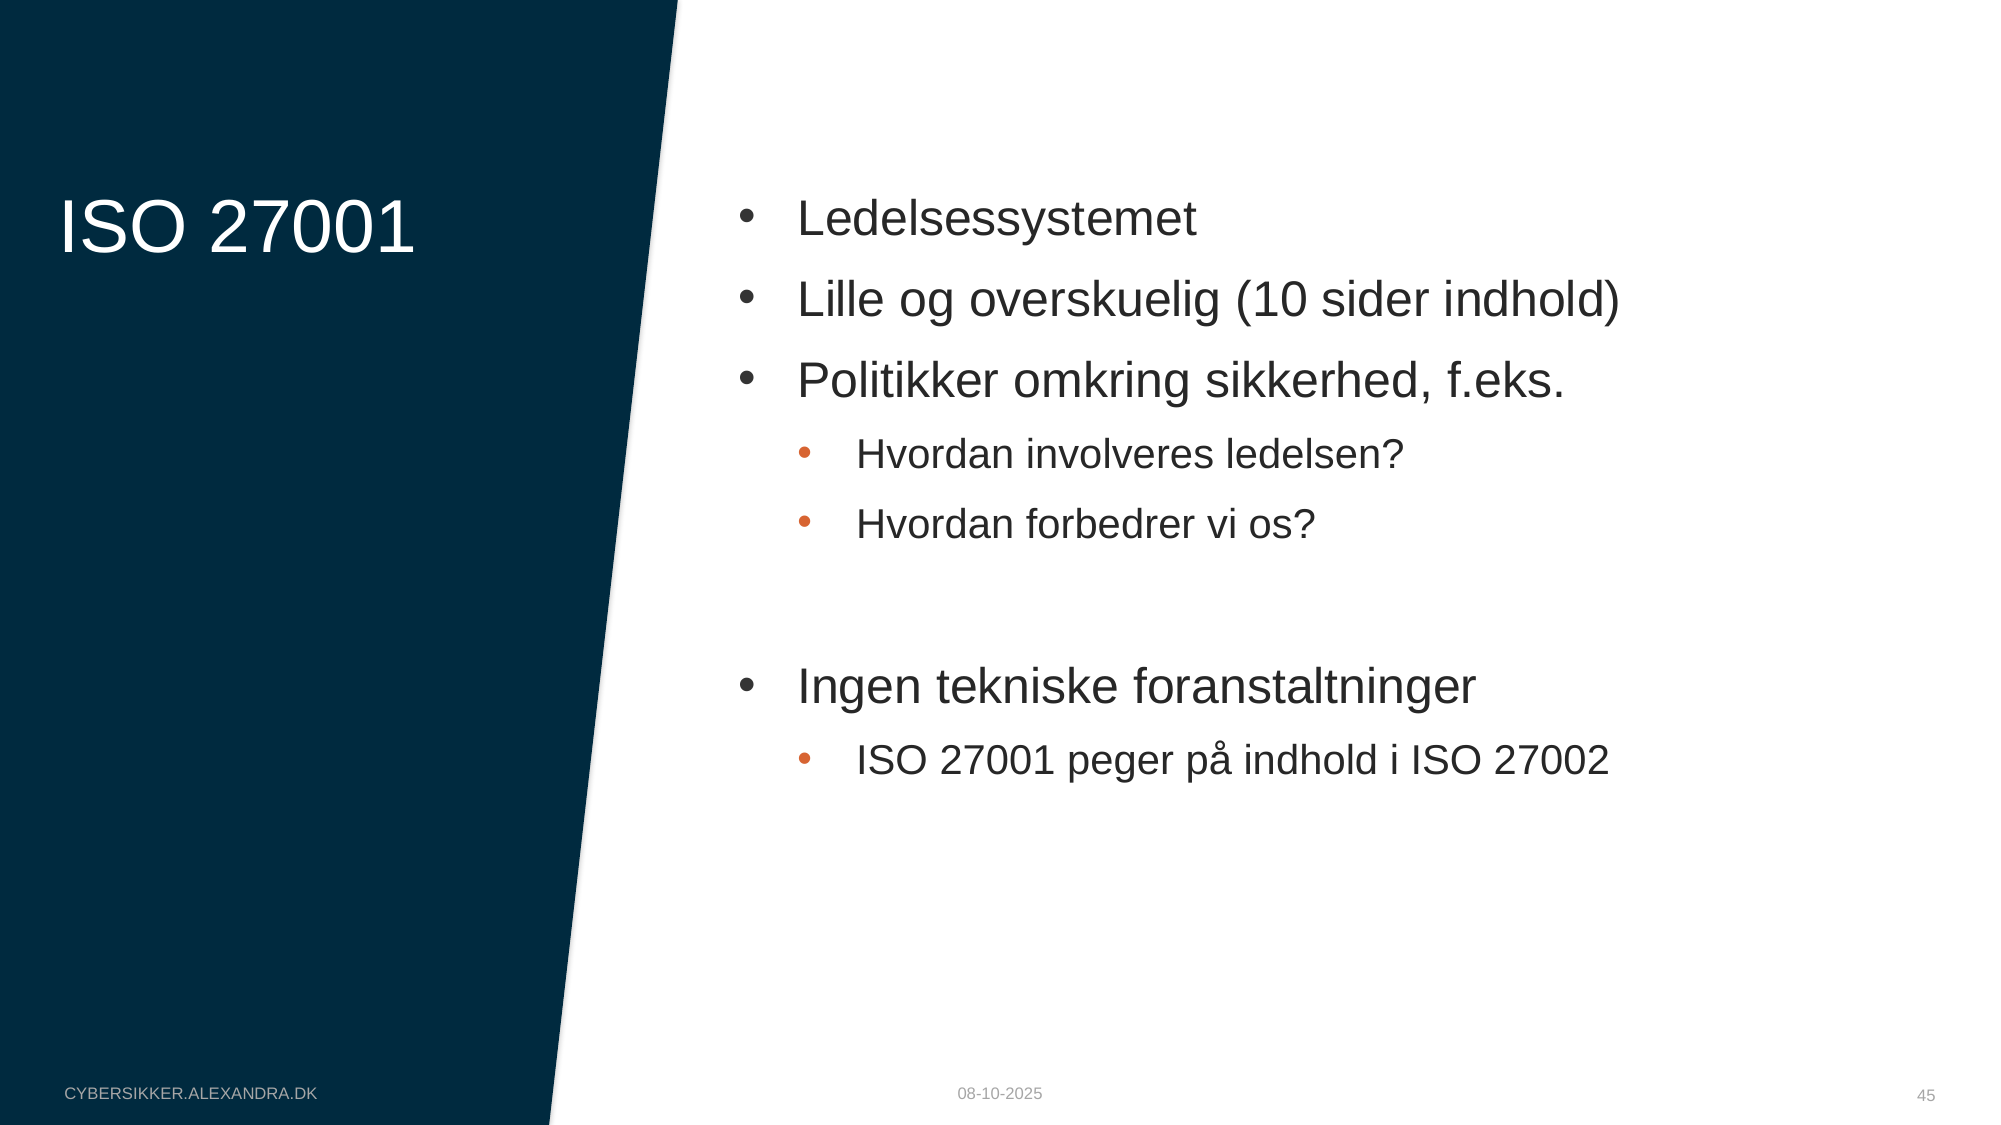

# ISO 27001
Ledelsessystemet
Lille og overskuelig (10 sider indhold)
Politikker omkring sikkerhed, f.eks.
Hvordan involveres ledelsen?
Hvordan forbedrer vi os?

Ingen tekniske foranstaltninger
ISO 27001 peger på indhold i ISO 27002

cybersikker.alexandra.dk
08-10-2025
45